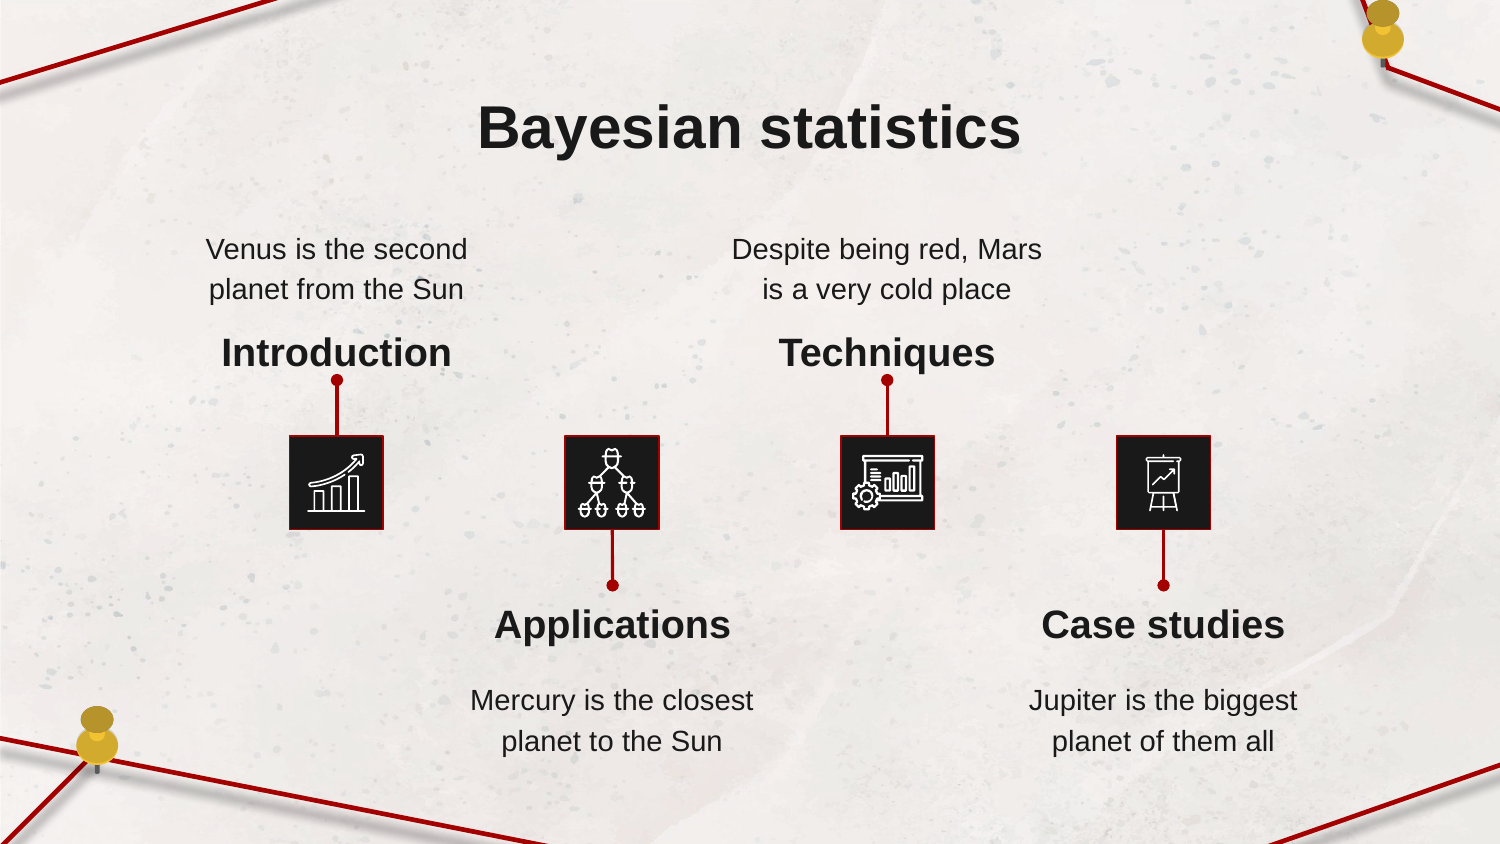

# Bayesian statistics
Venus is the second planet from the Sun
Despite being red, Mars is a very cold place
Introduction
Techniques

Applications
Case studies
Mercury is the closest planet to the Sun
Jupiter is the biggest planet of them all